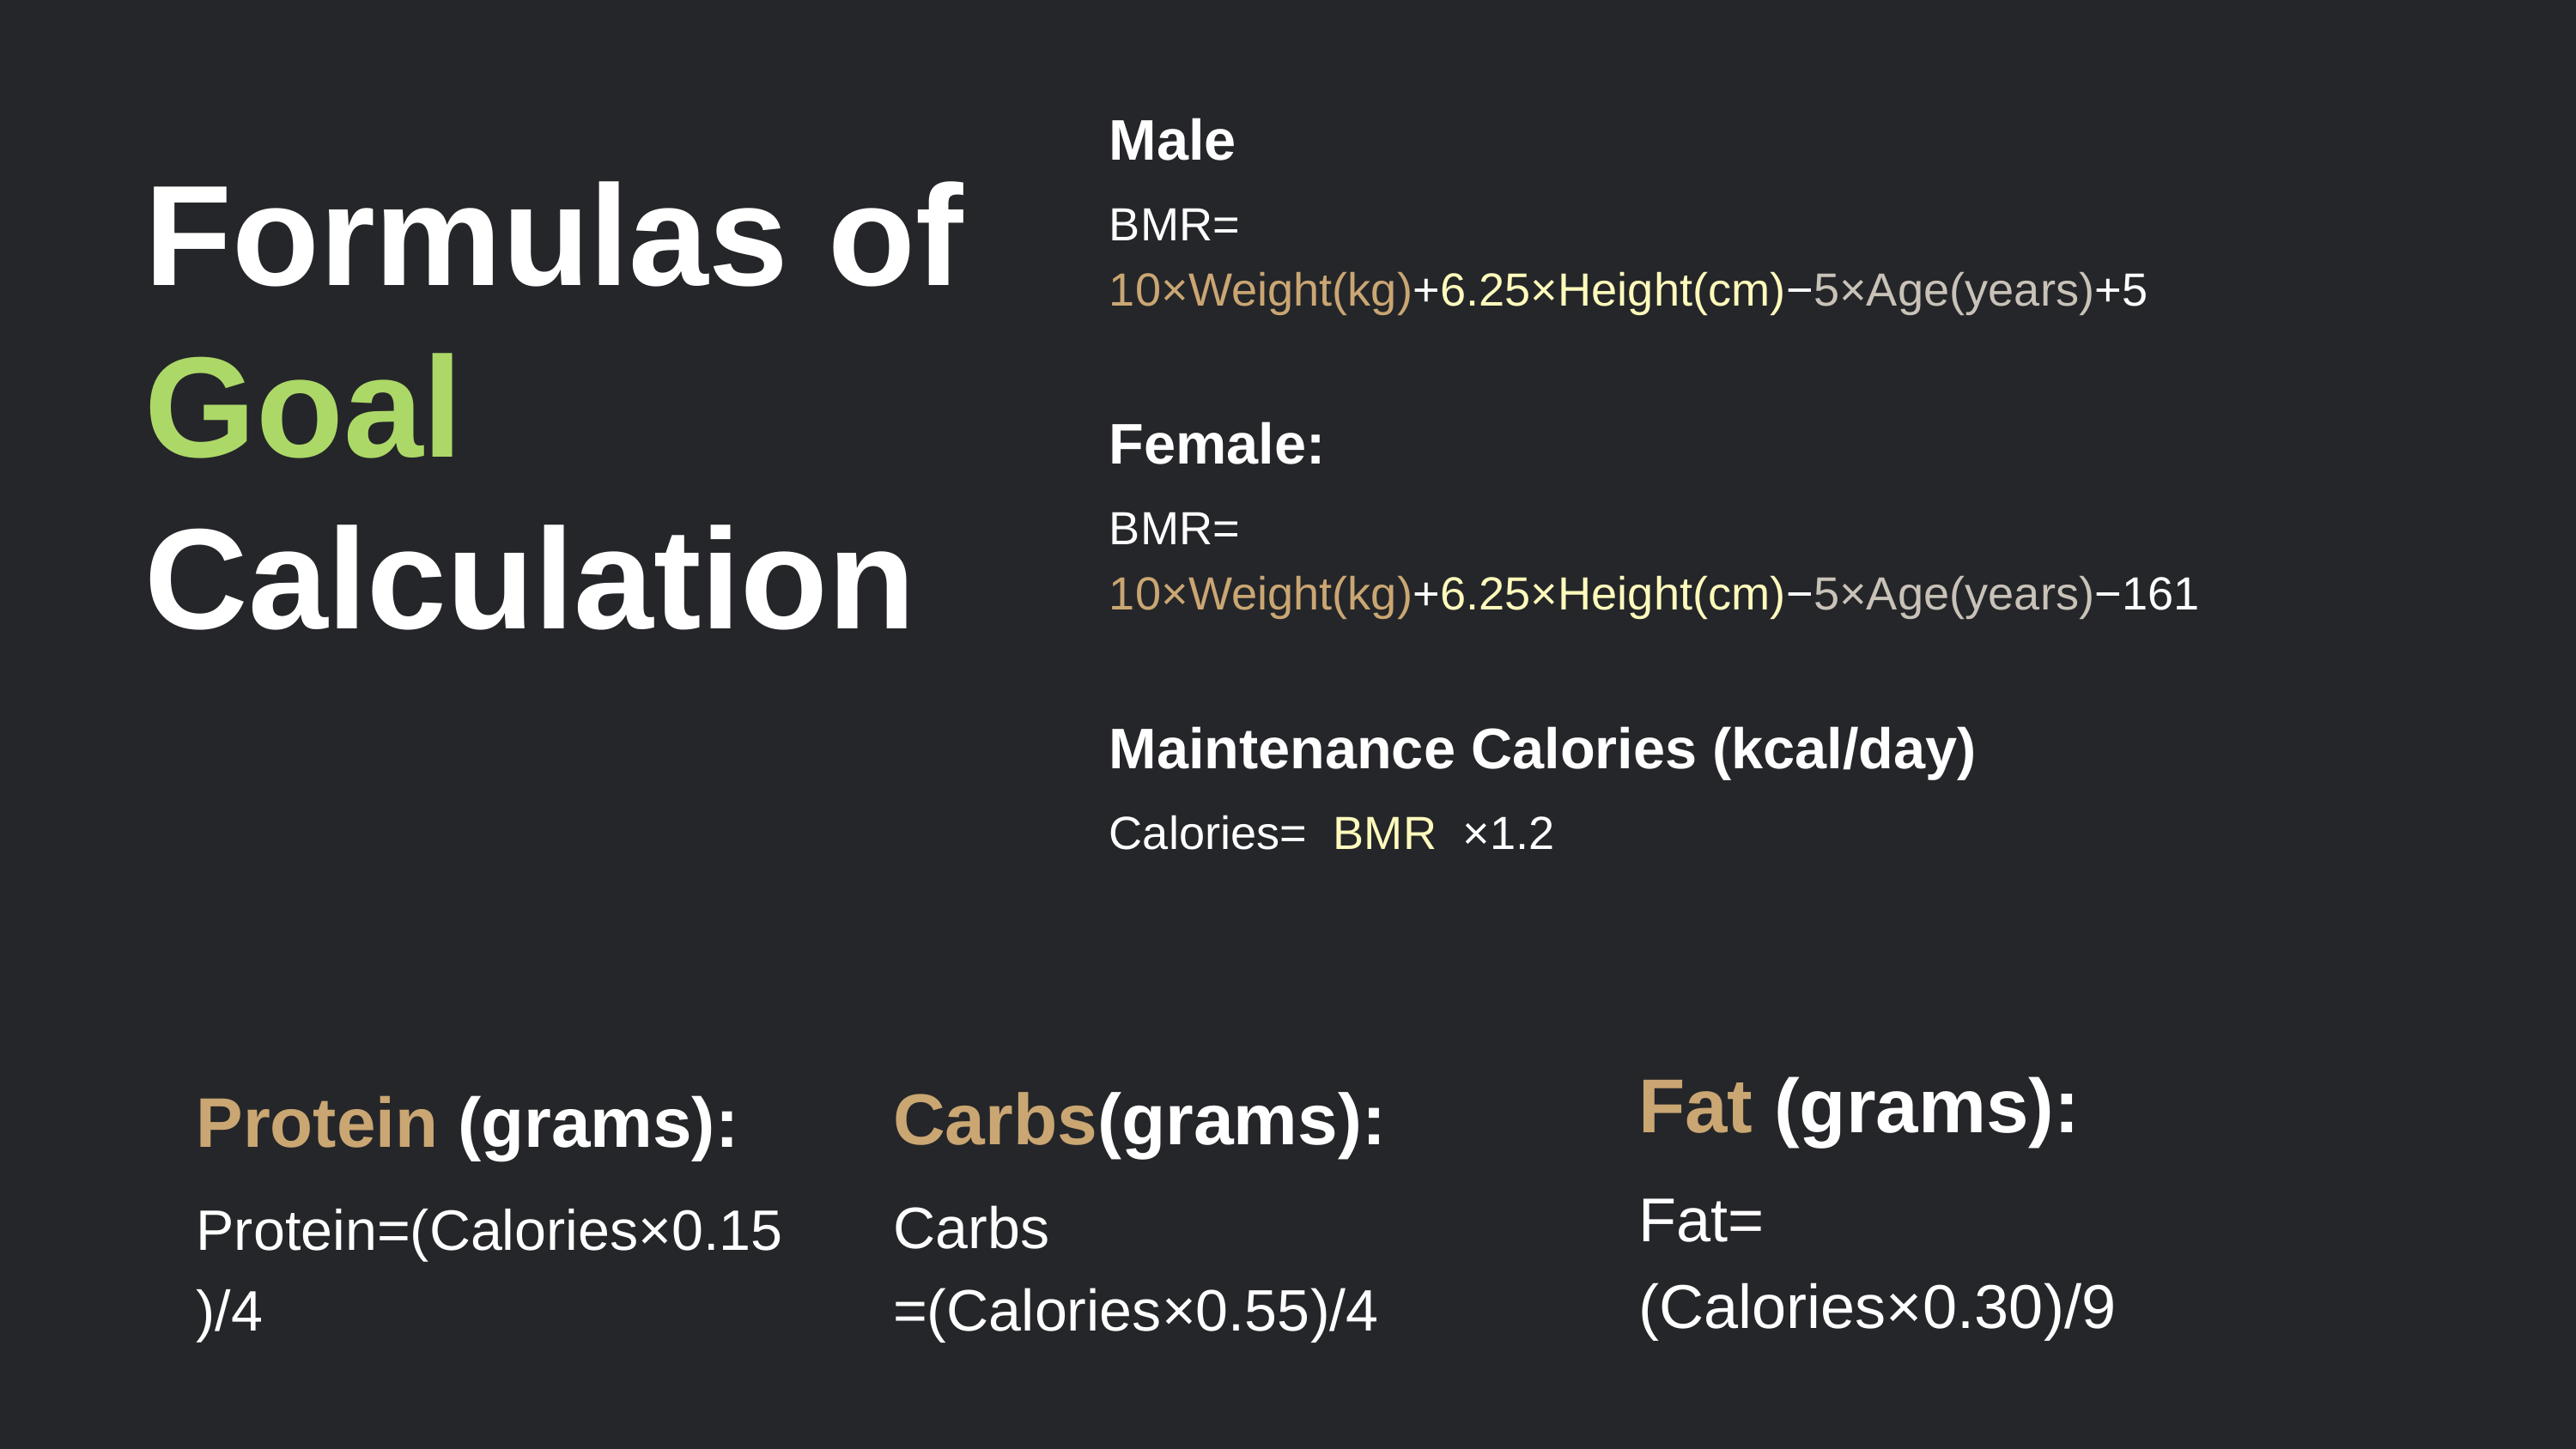

Male
BMR=
10×Weight(kg)+6.25×Height(cm)−5×Age(years)+5
Formulas of Goal Calculation
Female:
BMR=
10×Weight(kg)+6.25×Height(cm)−5×Age(years)−161
Maintenance Calories (kcal/day)
Calories=  BMR  ×1.2
Fat (grams):
Fat=
(Calories×0.30​)/9
Carbs(grams):
Carbs
=(Calories×0.55​)/4
Protein (grams):
Protein=(Calories×0.15​)/4